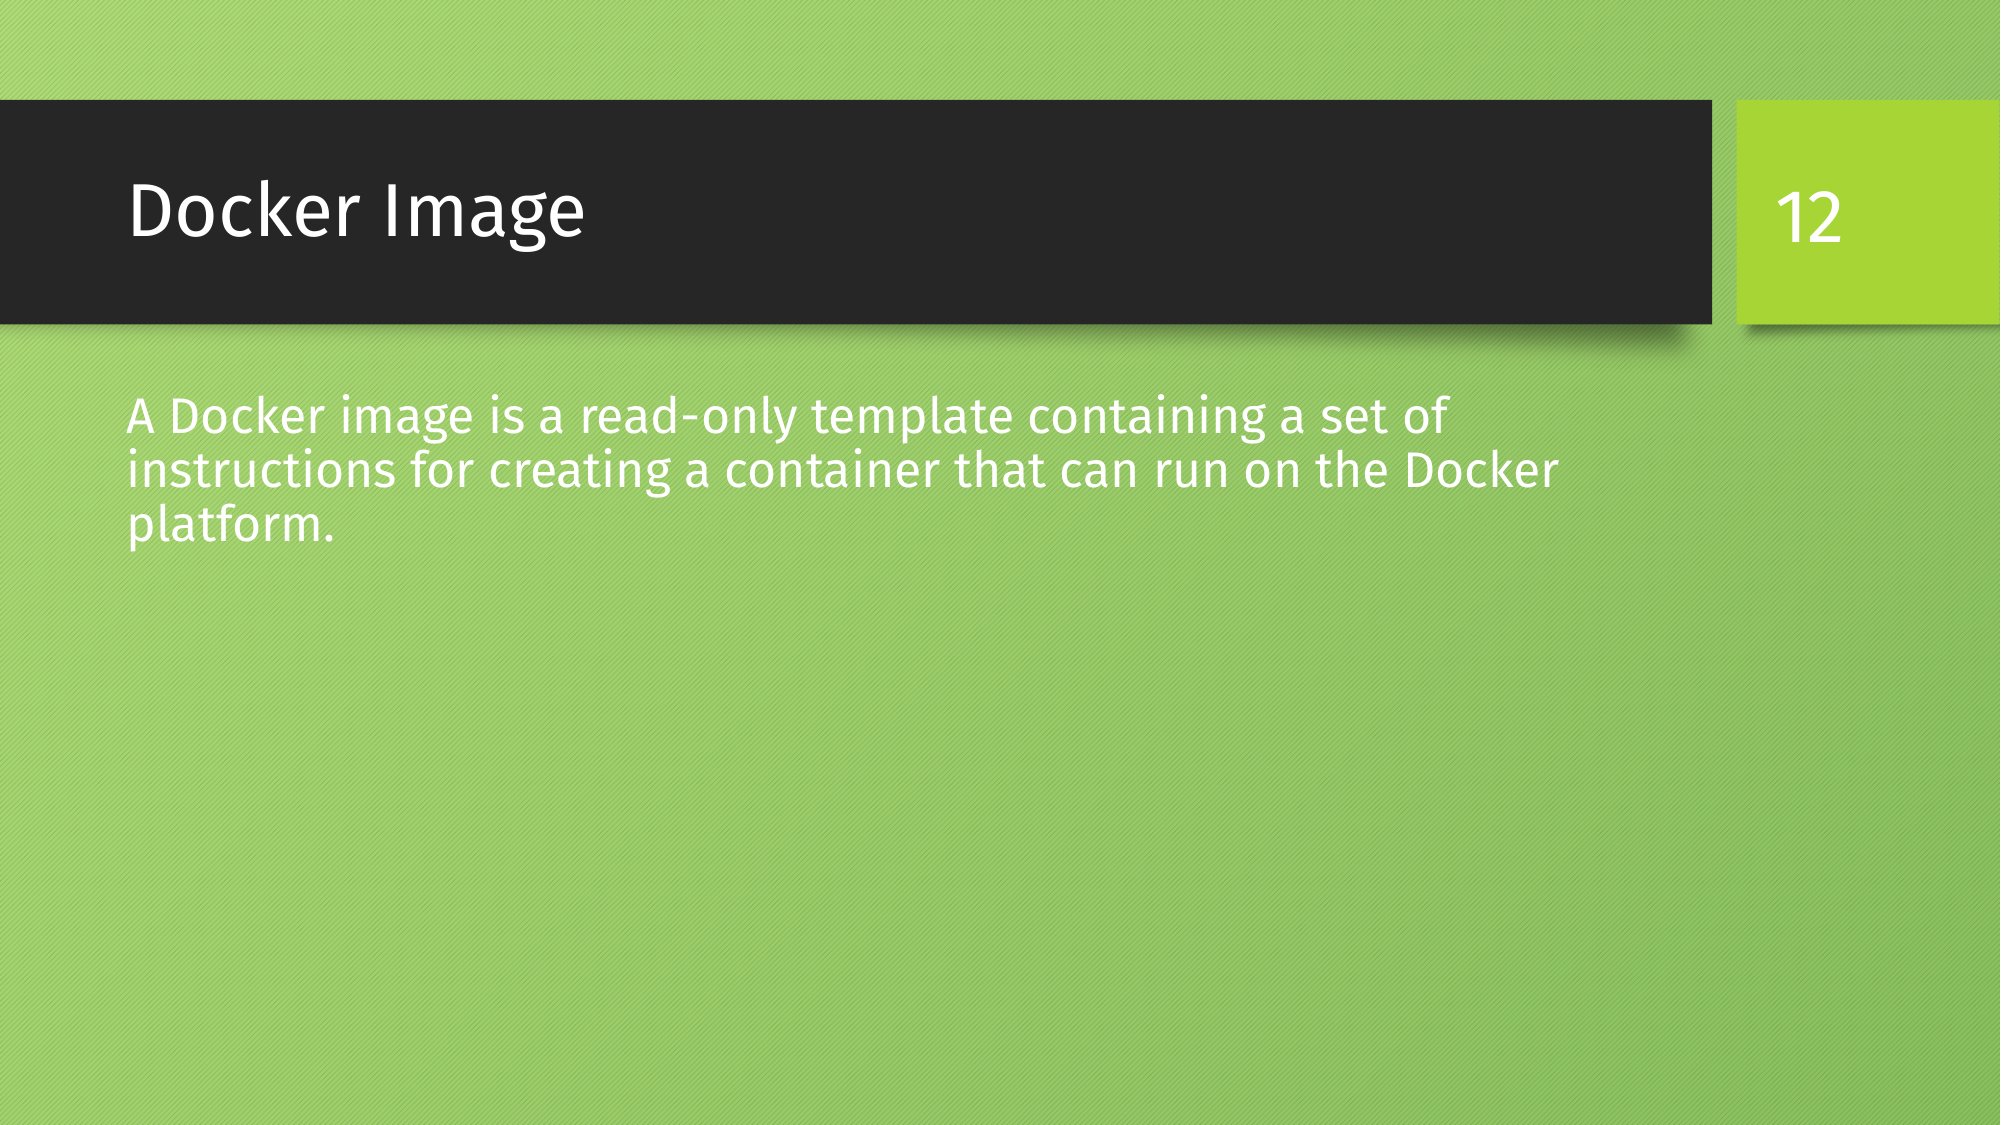

12
# Docker Image
A Docker image is a read-only template containing a set of instructions for creating a container that can run on the Docker platform.